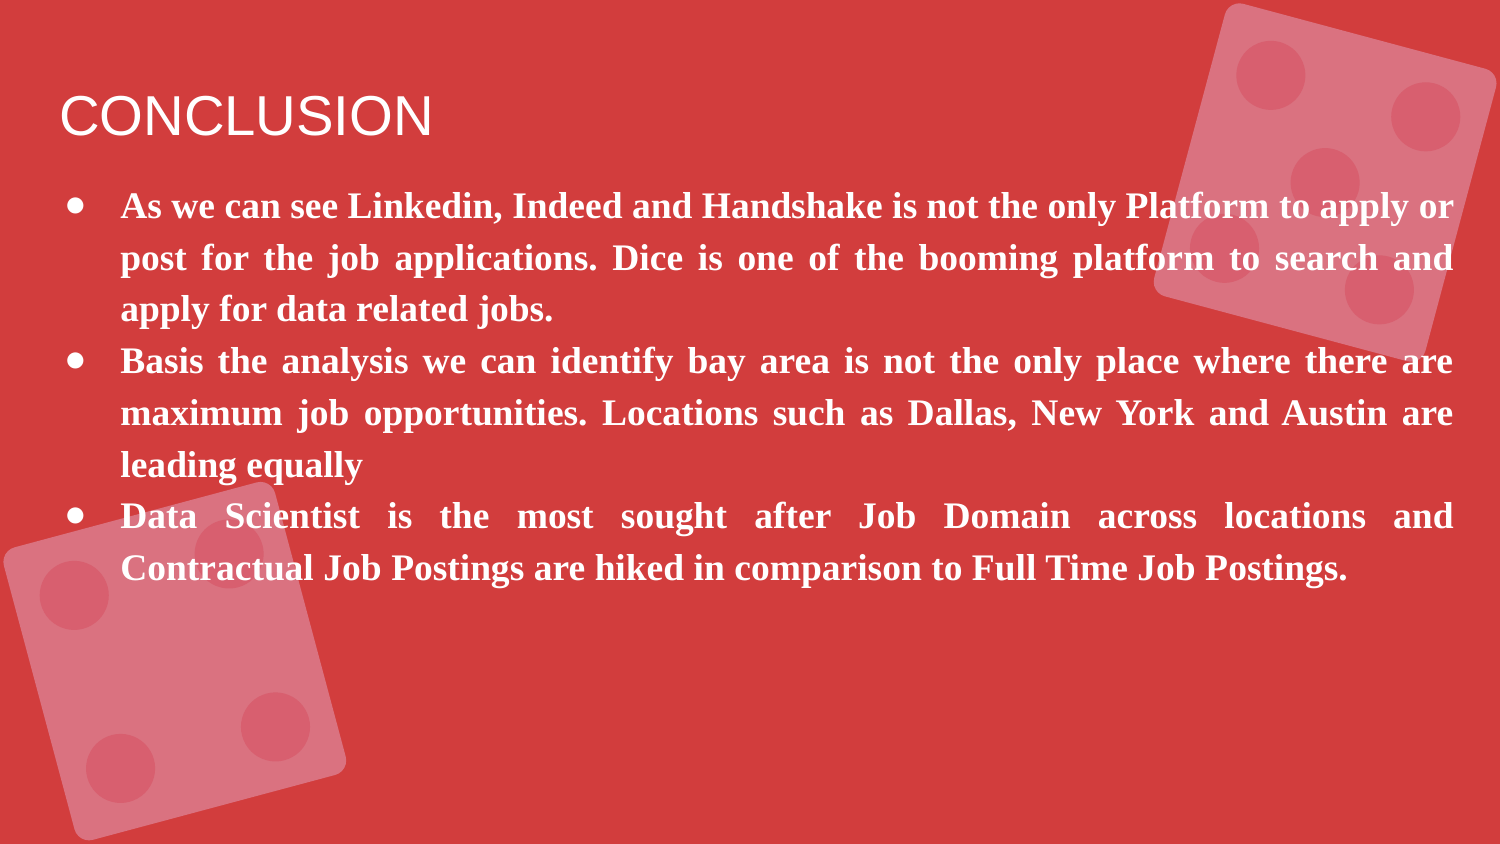

# CONCLUSION
As we can see Linkedin, Indeed and Handshake is not the only Platform to apply or post for the job applications. Dice is one of the booming platform to search and apply for data related jobs.
Basis the analysis we can identify bay area is not the only place where there are maximum job opportunities. Locations such as Dallas, New York and Austin are leading equally
Data Scientist is the most sought after Job Domain across locations and Contractual Job Postings are hiked in comparison to Full Time Job Postings.